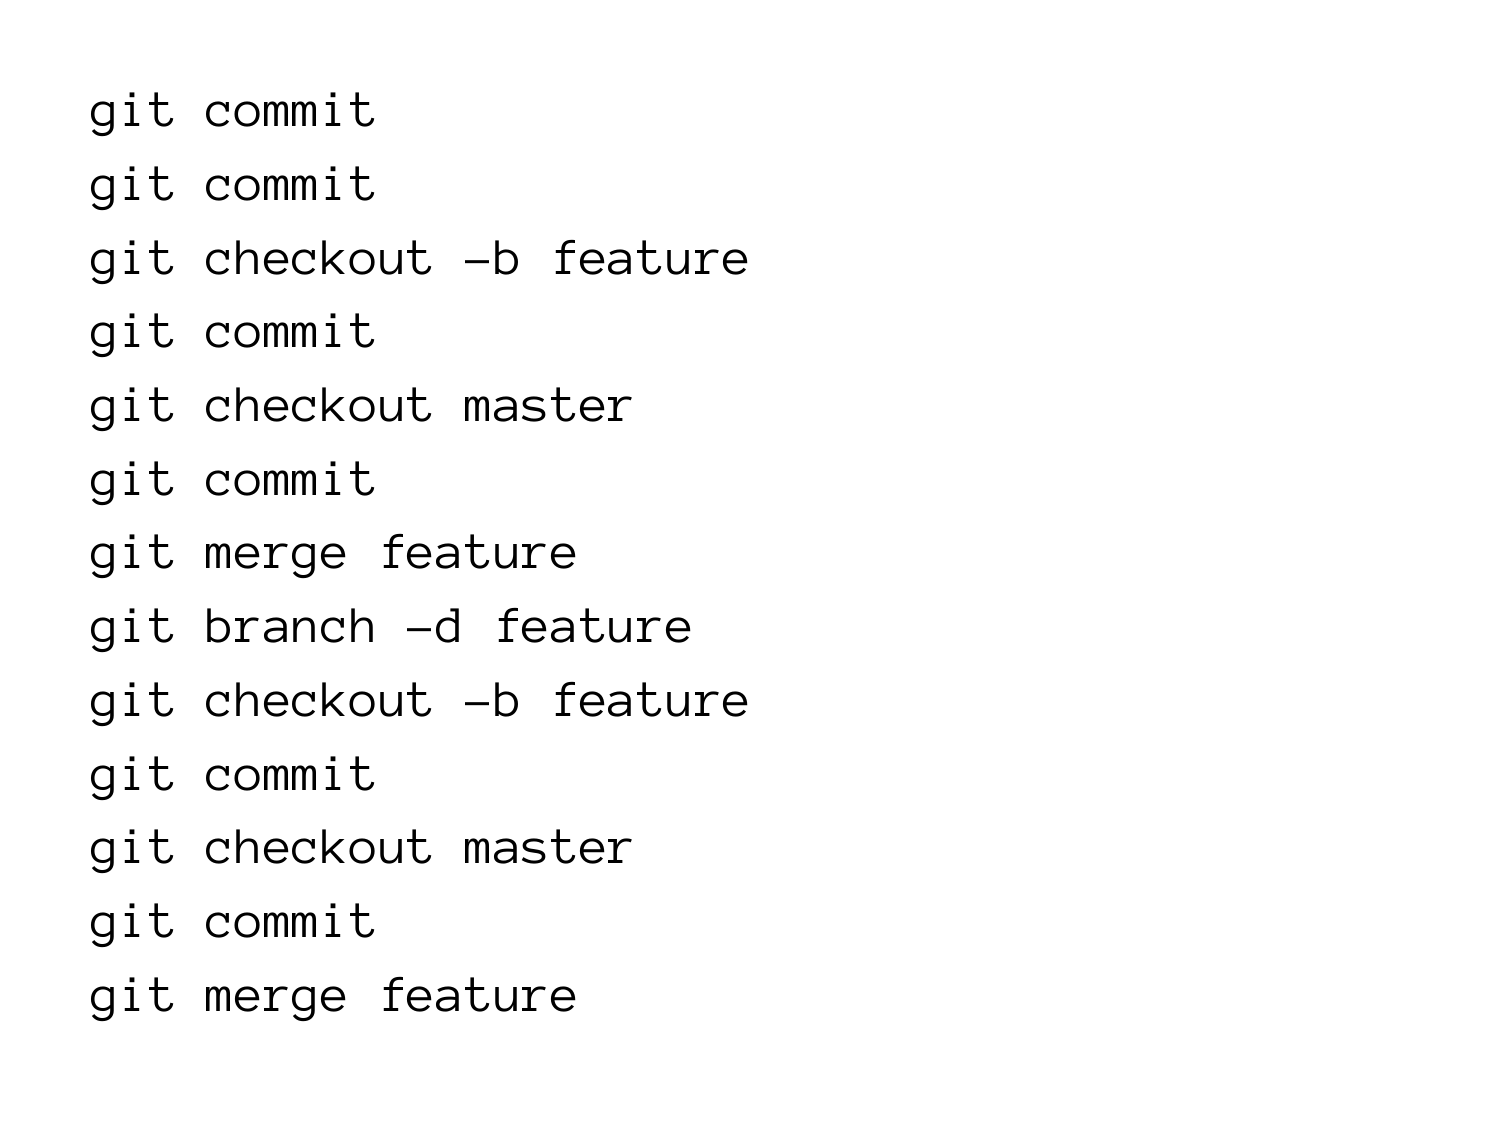

git commit
git commit
git checkout -b feature
git commit
git checkout master
git commit
git merge feature
git branch -d feature
git checkout -b feature
git commit
git checkout master
git commit
git merge feature